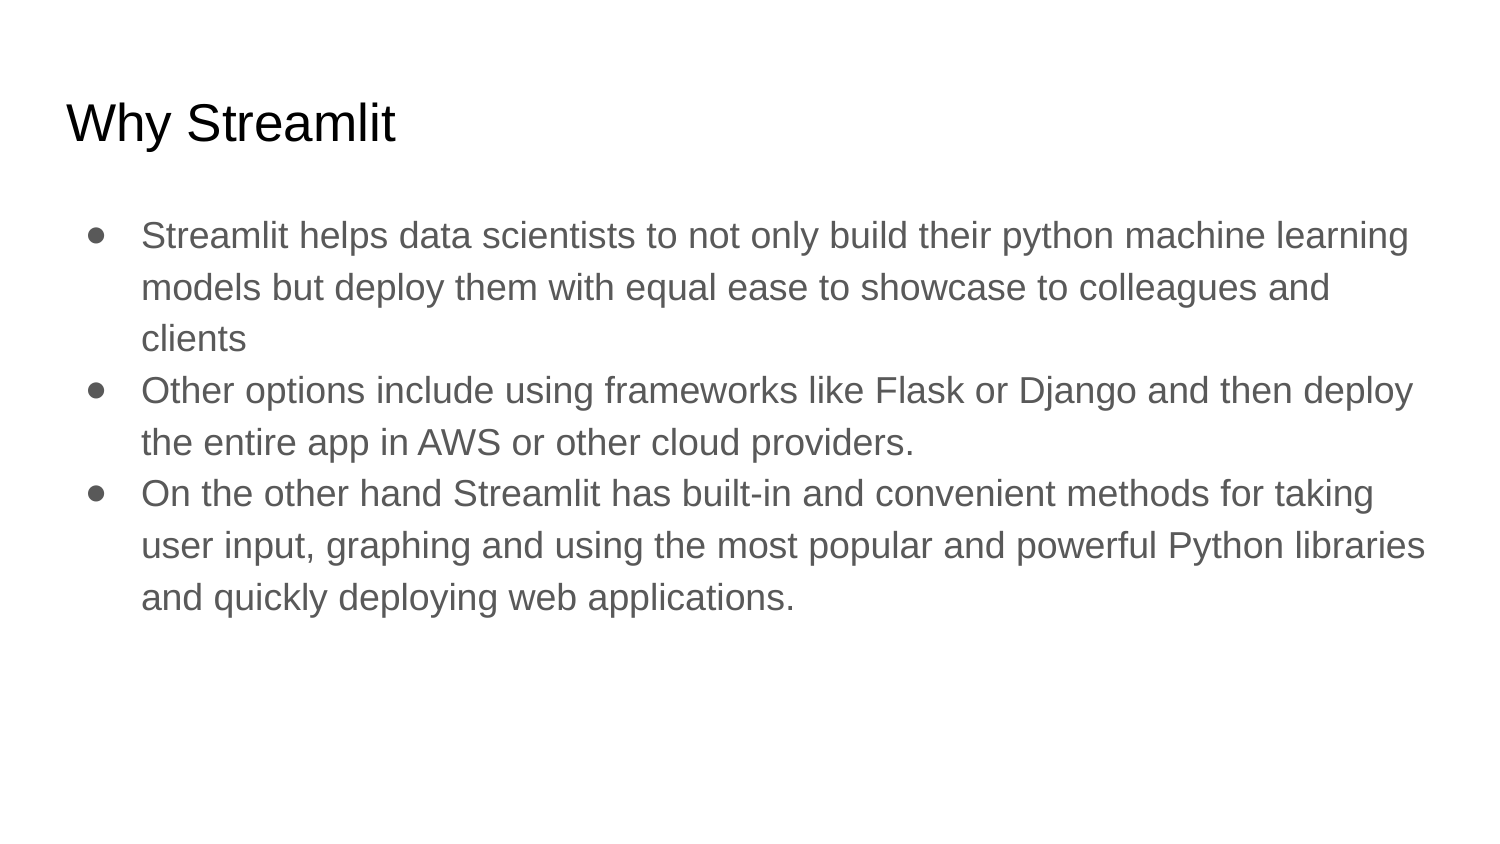

# Why Streamlit
Streamlit helps data scientists to not only build their python machine learning models but deploy them with equal ease to showcase to colleagues and clients
Other options include using frameworks like Flask or Django and then deploy the entire app in AWS or other cloud providers.
On the other hand Streamlit has built-in and convenient methods for taking user input, graphing and using the most popular and powerful Python libraries and quickly deploying web applications.